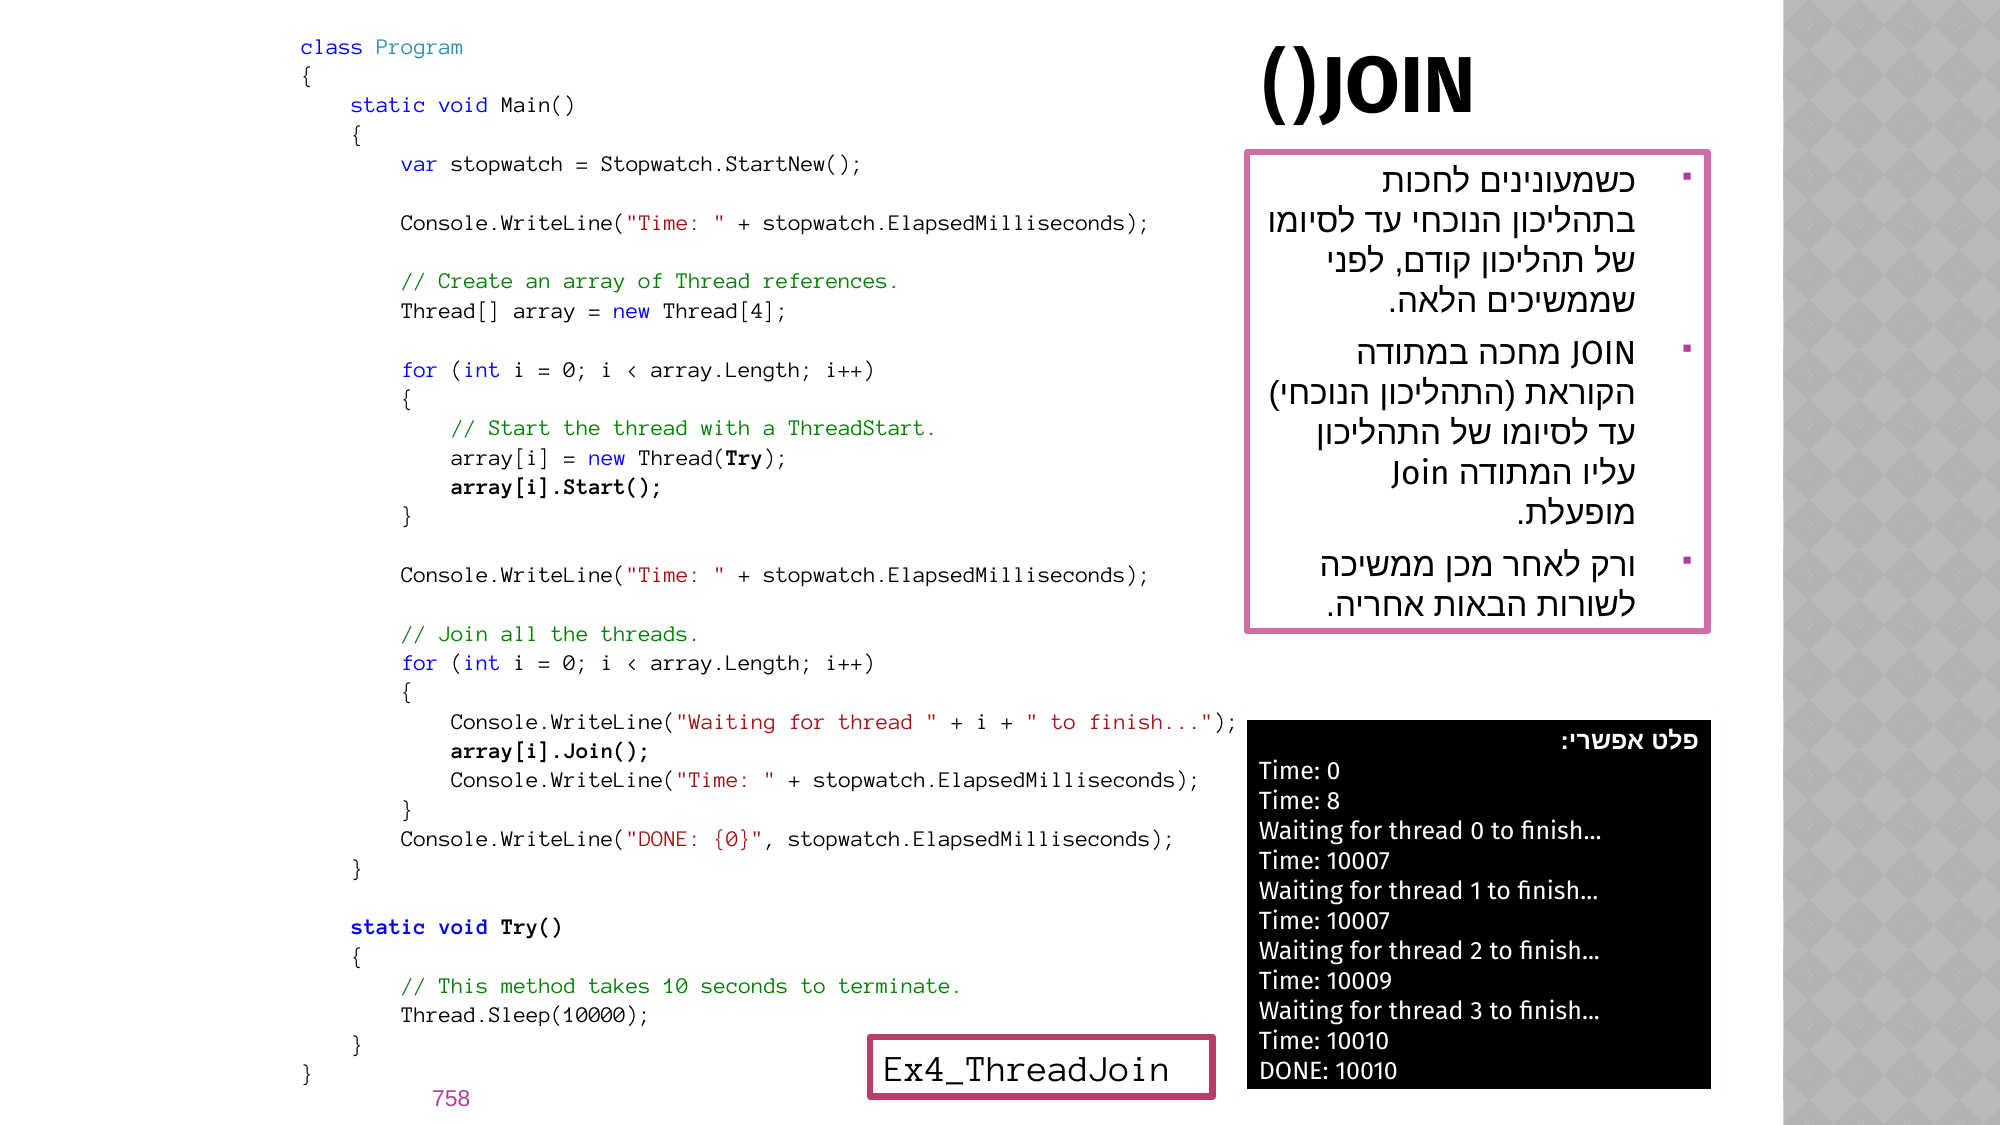

# JoIN()
class Program
{
    static void Main()
    {
        var stopwatch = Stopwatch.StartNew();

        Console.WriteLine("Time: " + stopwatch.ElapsedMilliseconds);

        // Create an array of Thread references.
        Thread[] array = new Thread[4];

        for (int i = 0; i < array.Length; i++)
        {
            // Start the thread with a ThreadStart.
            array[i] = new Thread(Try);
            array[i].Start();
        }

        Console.WriteLine("Time: " + stopwatch.ElapsedMilliseconds);

        // Join all the threads.
        for (int i = 0; i < array.Length; i++)
        {
            Console.WriteLine("Waiting for thread " + i + " to finish...");
            array[i].Join();
            Console.WriteLine("Time: " + stopwatch.ElapsedMilliseconds);
        }
        Console.WriteLine("DONE: {0}", stopwatch.ElapsedMilliseconds);
    }

    static void Try()
    {
        // This method takes 10 seconds to terminate.
        Thread.Sleep(10000);
    }
}
כשמעונינים לחכות בתהליכון הנוכחי עד לסיומו של תהליכון קודם, לפני שממשיכים הלאה.
JOIN מחכה במתודה הקוראת (התהליכון הנוכחי) עד לסיומו של התהליכון עליו המתודה Join מופעלת.
ורק לאחר מכן ממשיכה לשורות הבאות אחריה.
פלט אפשרי:
Time: 0
Time: 8
Waiting for thread 0 to finish...
Time: 10007
Waiting for thread 1 to finish...
Time: 10007
Waiting for thread 2 to finish...
Time: 10009
Waiting for thread 3 to finish...
Time: 10010
DONE: 10010
Ex4_ThreadJoin
758